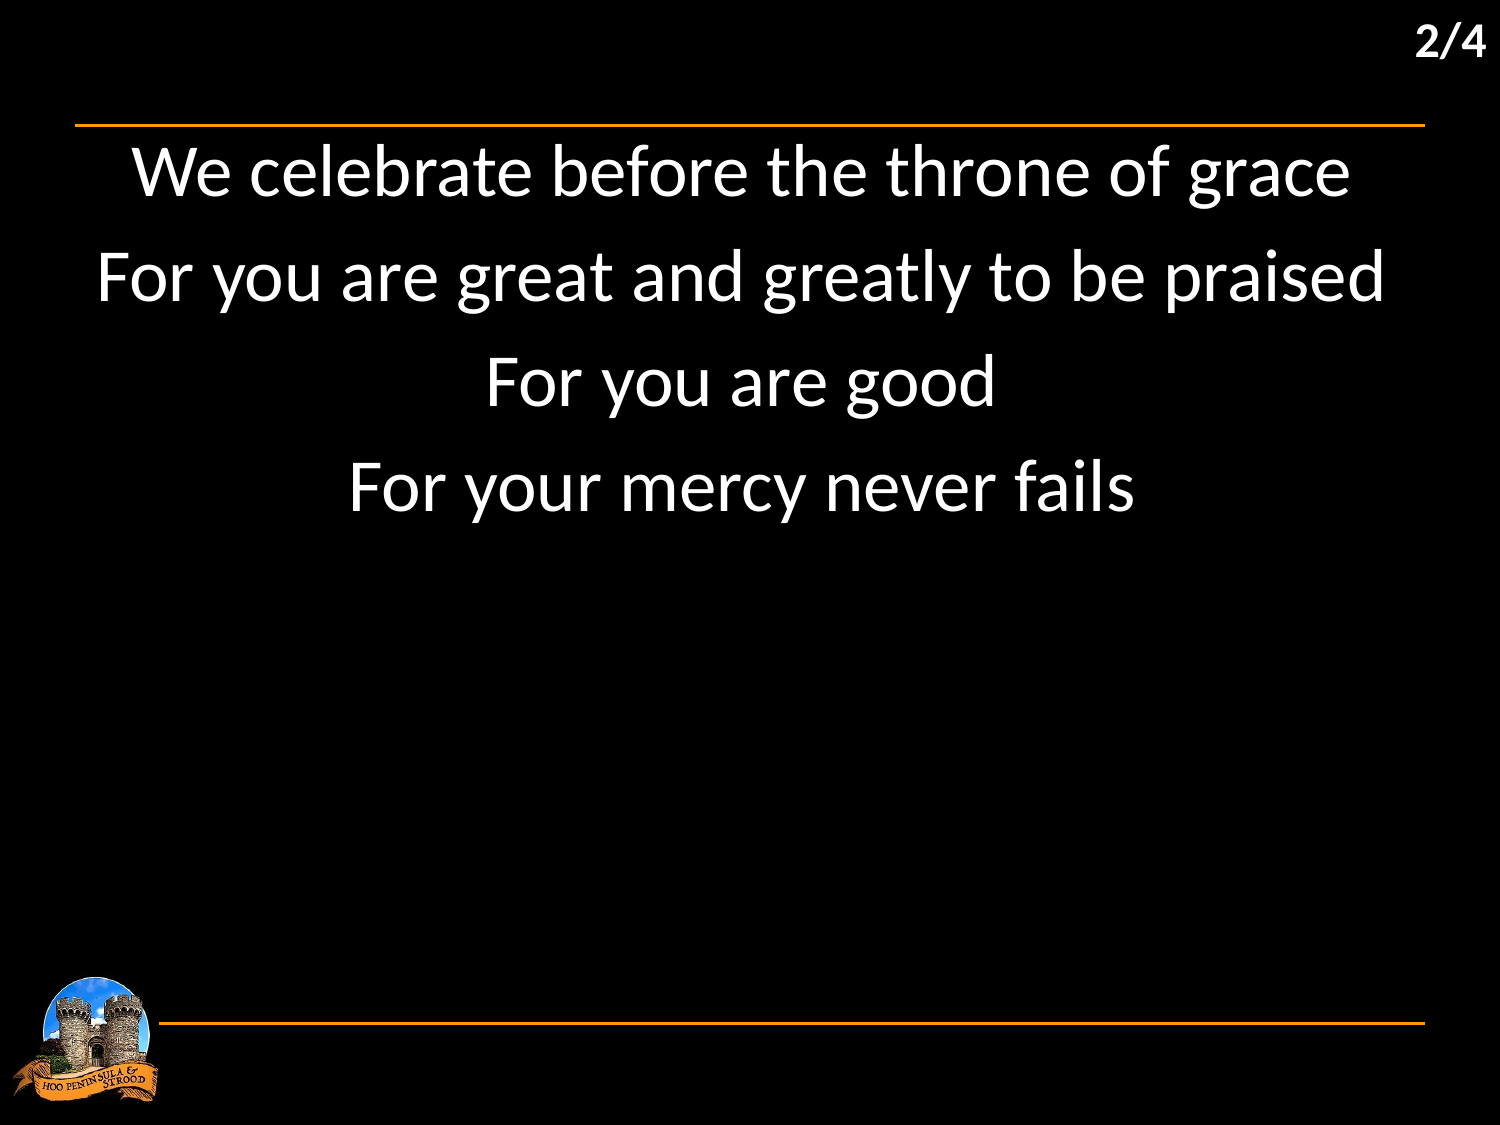

2/4
We celebrate before the throne of grace
For you are great and greatly to be praised
For you are good
For your mercy never fails